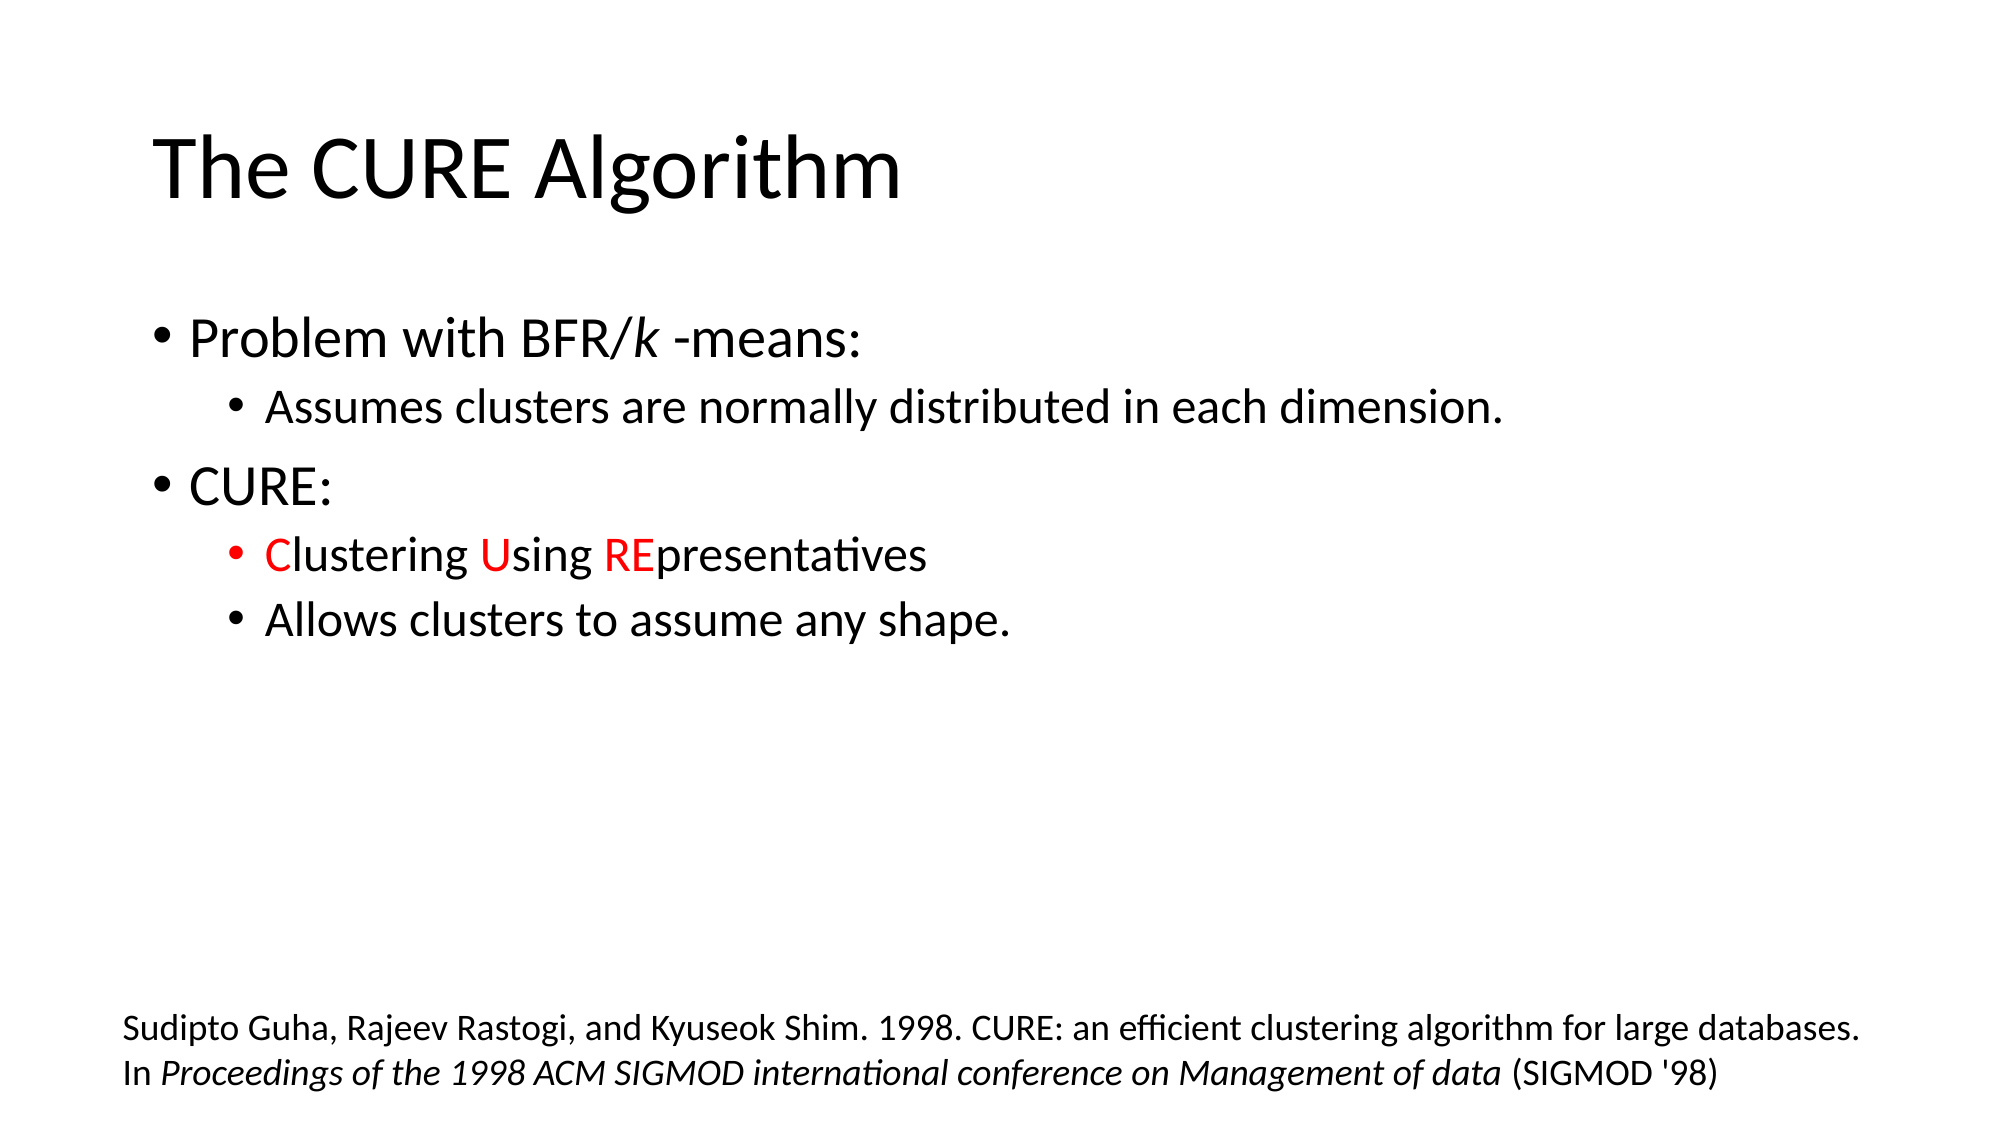

# The CURE Algorithm
Problem with BFR/k -means:
Assumes clusters are normally distributed in each dimension.
CURE:
Clustering Using REpresentatives
Allows clusters to assume any shape.
Sudipto Guha, Rajeev Rastogi, and Kyuseok Shim. 1998. CURE: an efficient clustering algorithm for large databases. In Proceedings of the 1998 ACM SIGMOD international conference on Management of data (SIGMOD '98)